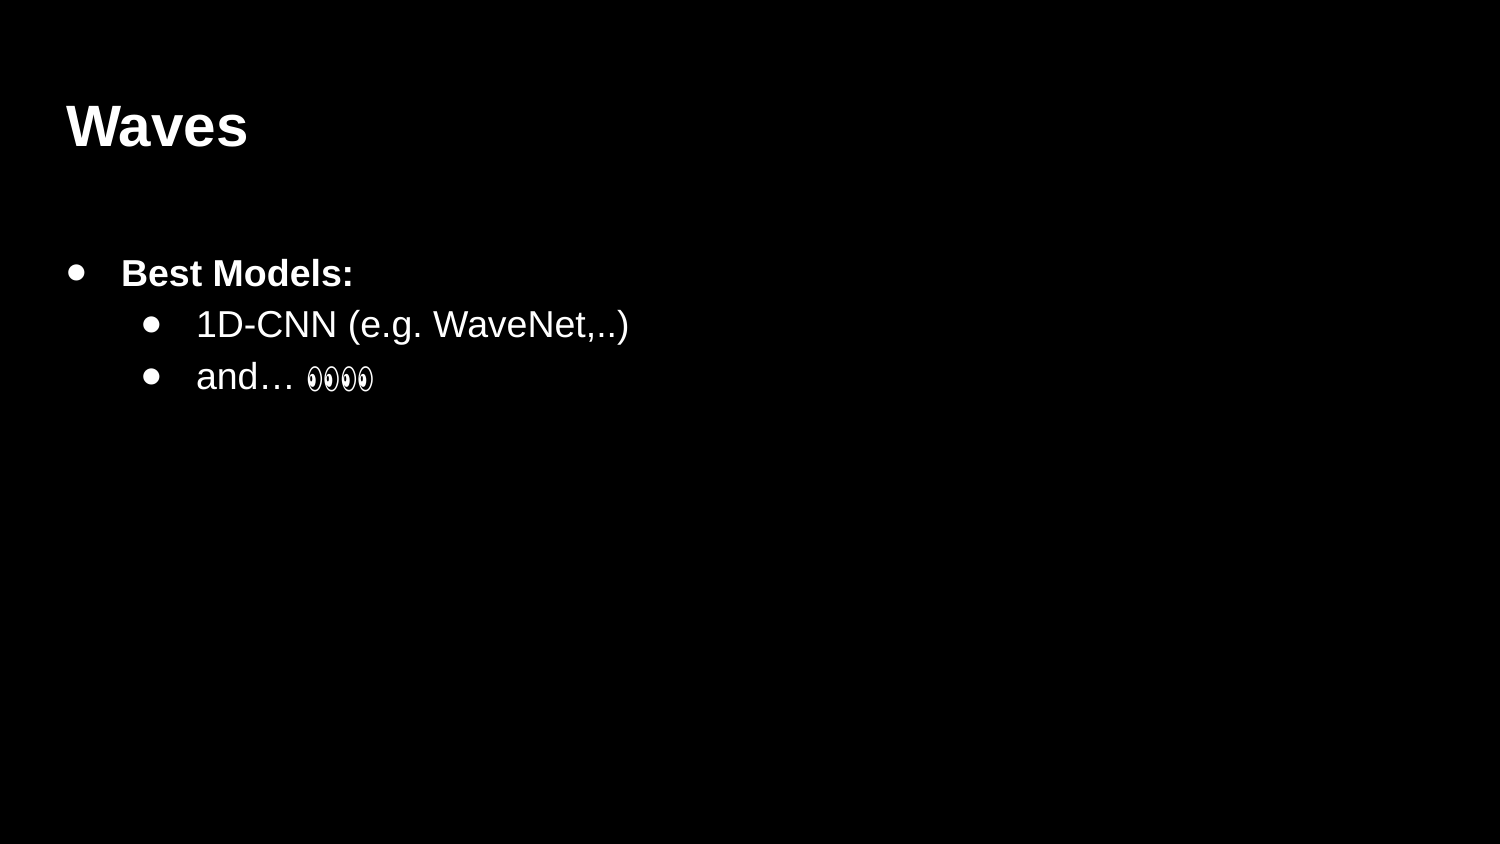

# Waves
Best Models:
1D-CNN (e.g. WaveNet,..)
and… 👀👀